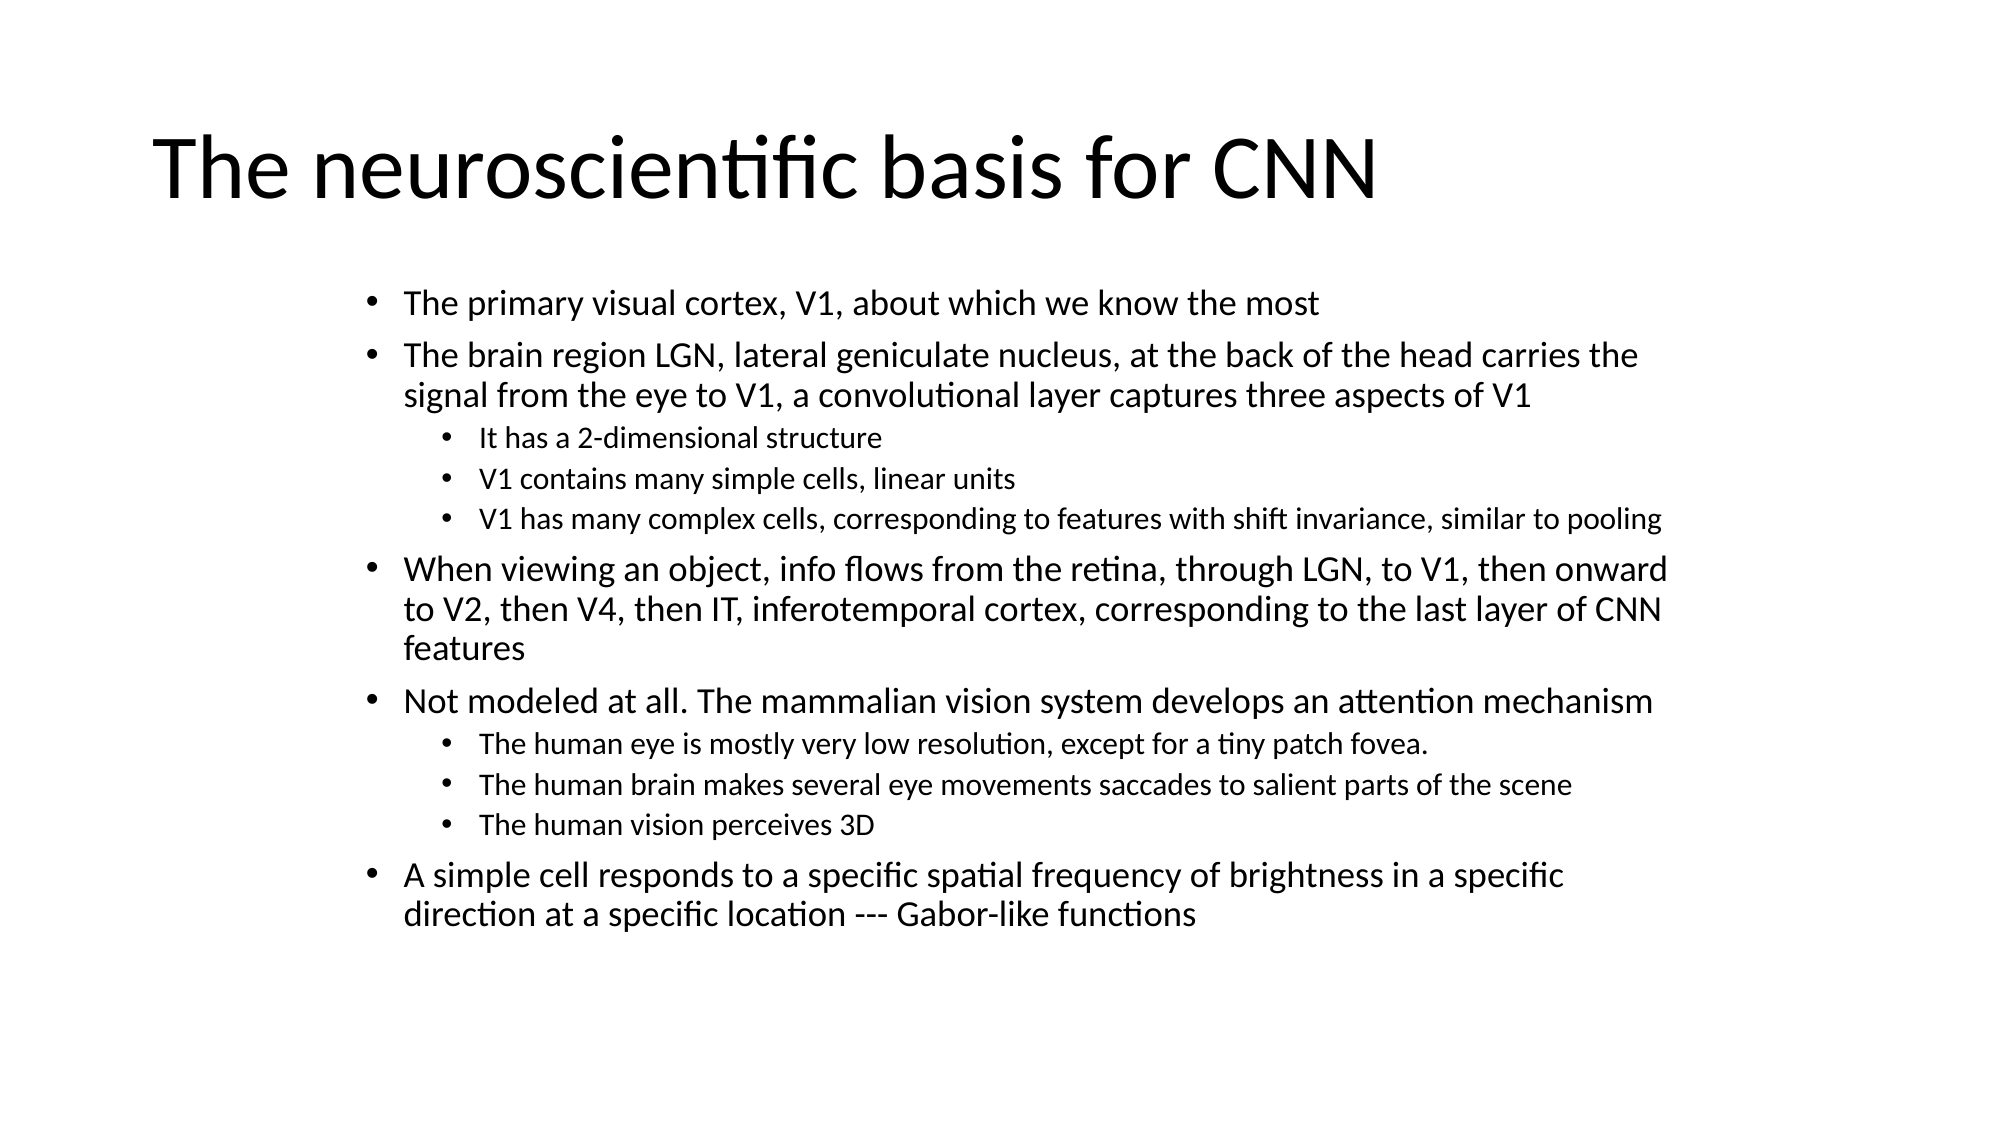

# The neuroscientific basis for CNN

The primary visual cortex, V1, about which we know the most
The brain region LGN, lateral geniculate nucleus, at the back of the head carries the signal from the eye to V1, a convolutional layer captures three aspects of V1
It has a 2-dimensional structure
V1 contains many simple cells, linear units
V1 has many complex cells, corresponding to features with shift invariance, similar to pooling
When viewing an object, info flows from the retina, through LGN, to V1, then onward to V2, then V4, then IT, inferotemporal cortex, corresponding to the last layer of CNN features
Not modeled at all. The mammalian vision system develops an attention mechanism
The human eye is mostly very low resolution, except for a tiny patch fovea.
The human brain makes several eye movements saccades to salient parts of the scene
The human vision perceives 3D
A simple cell responds to a specific spatial frequency of brightness in a specific direction at a specific location --- Gabor-like functions